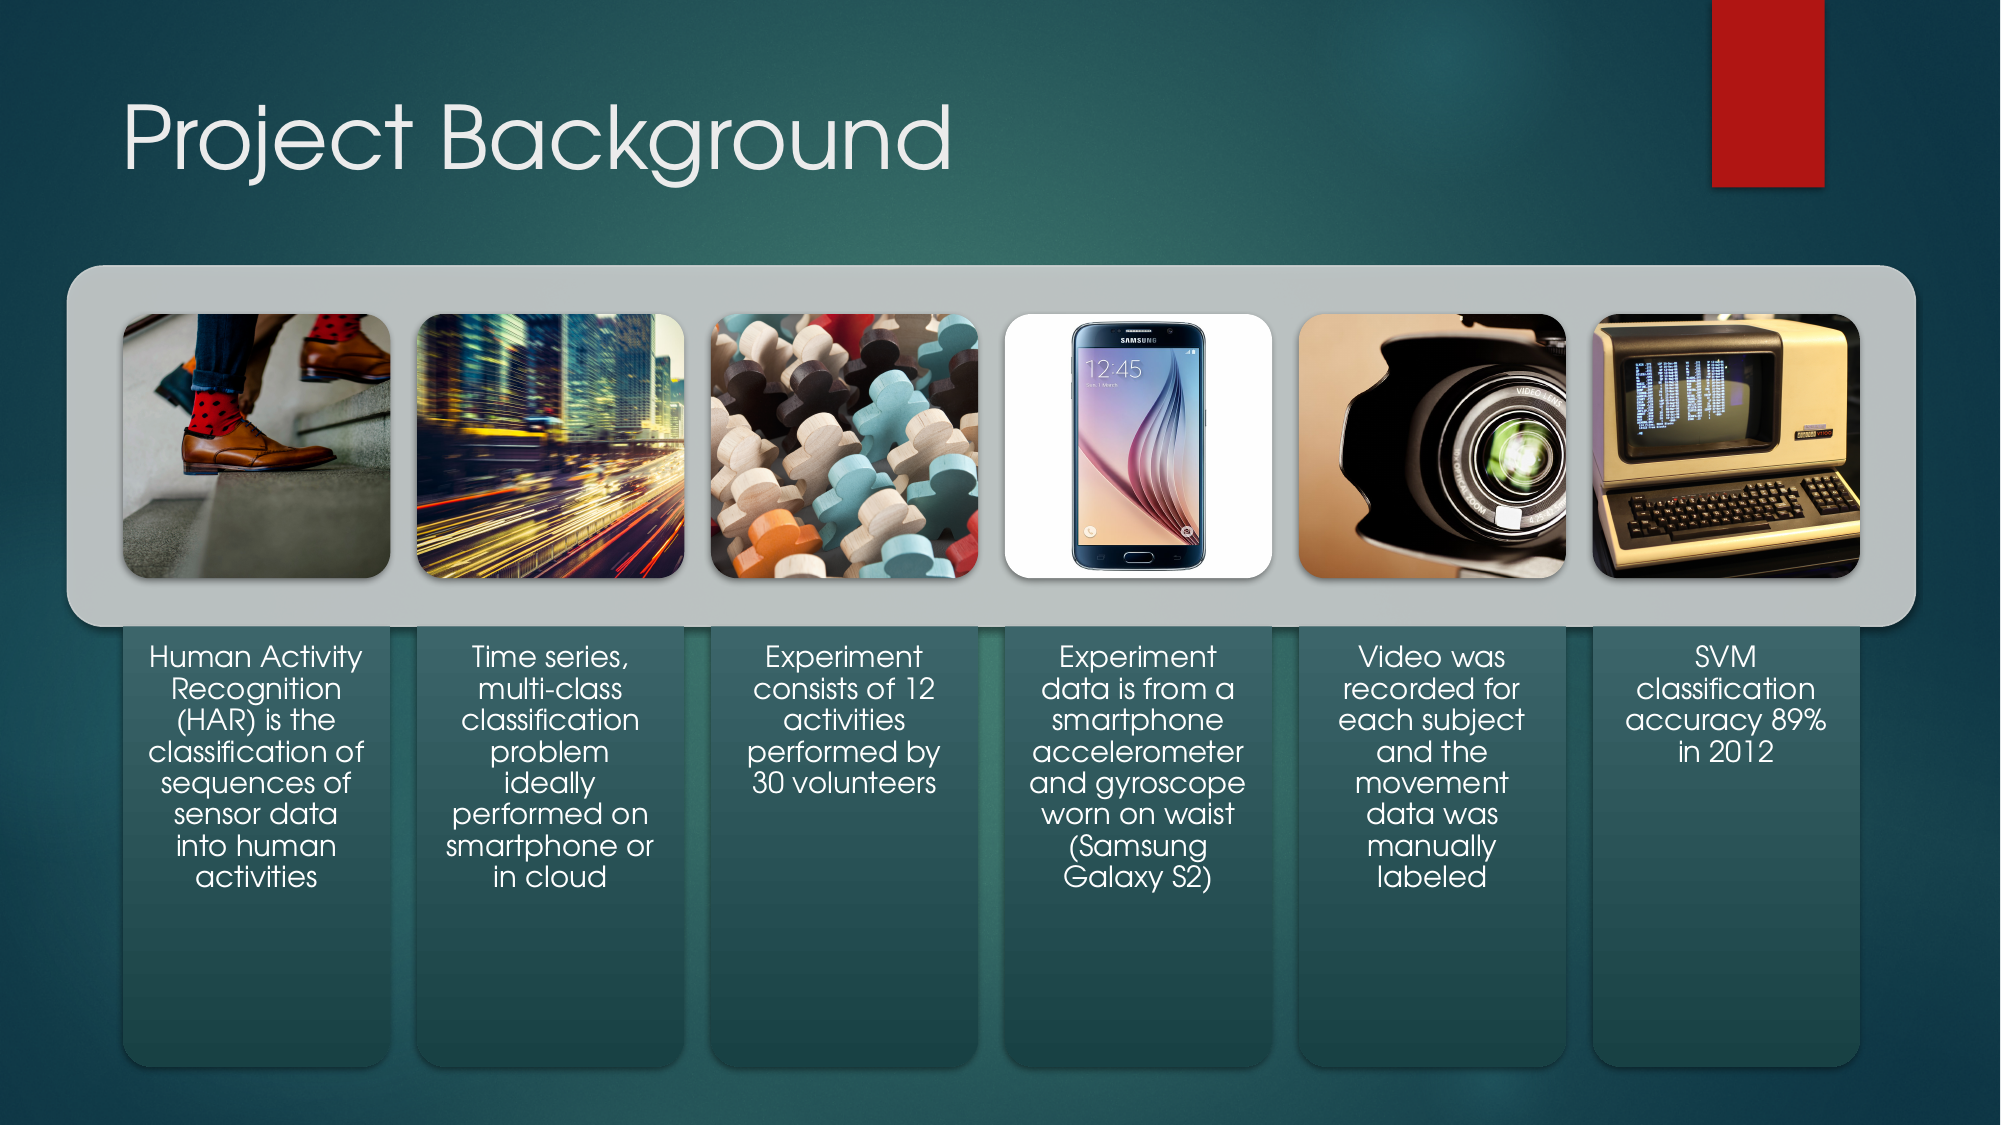

# Project Background
Human Activity Recognition (HAR) is the classification of sequences of sensor data into human activities
Time series, multi-class classification problem ideally performed on smartphone or in cloud
Experiment consists of 12 activities performed by 30 volunteers
Experiment data is from a smartphone accelerometer and gyroscope worn on waist (Samsung Galaxy S2)
Video was recorded for each subject and the movement data was manually labeled
SVM classification accuracy 89% in 2012